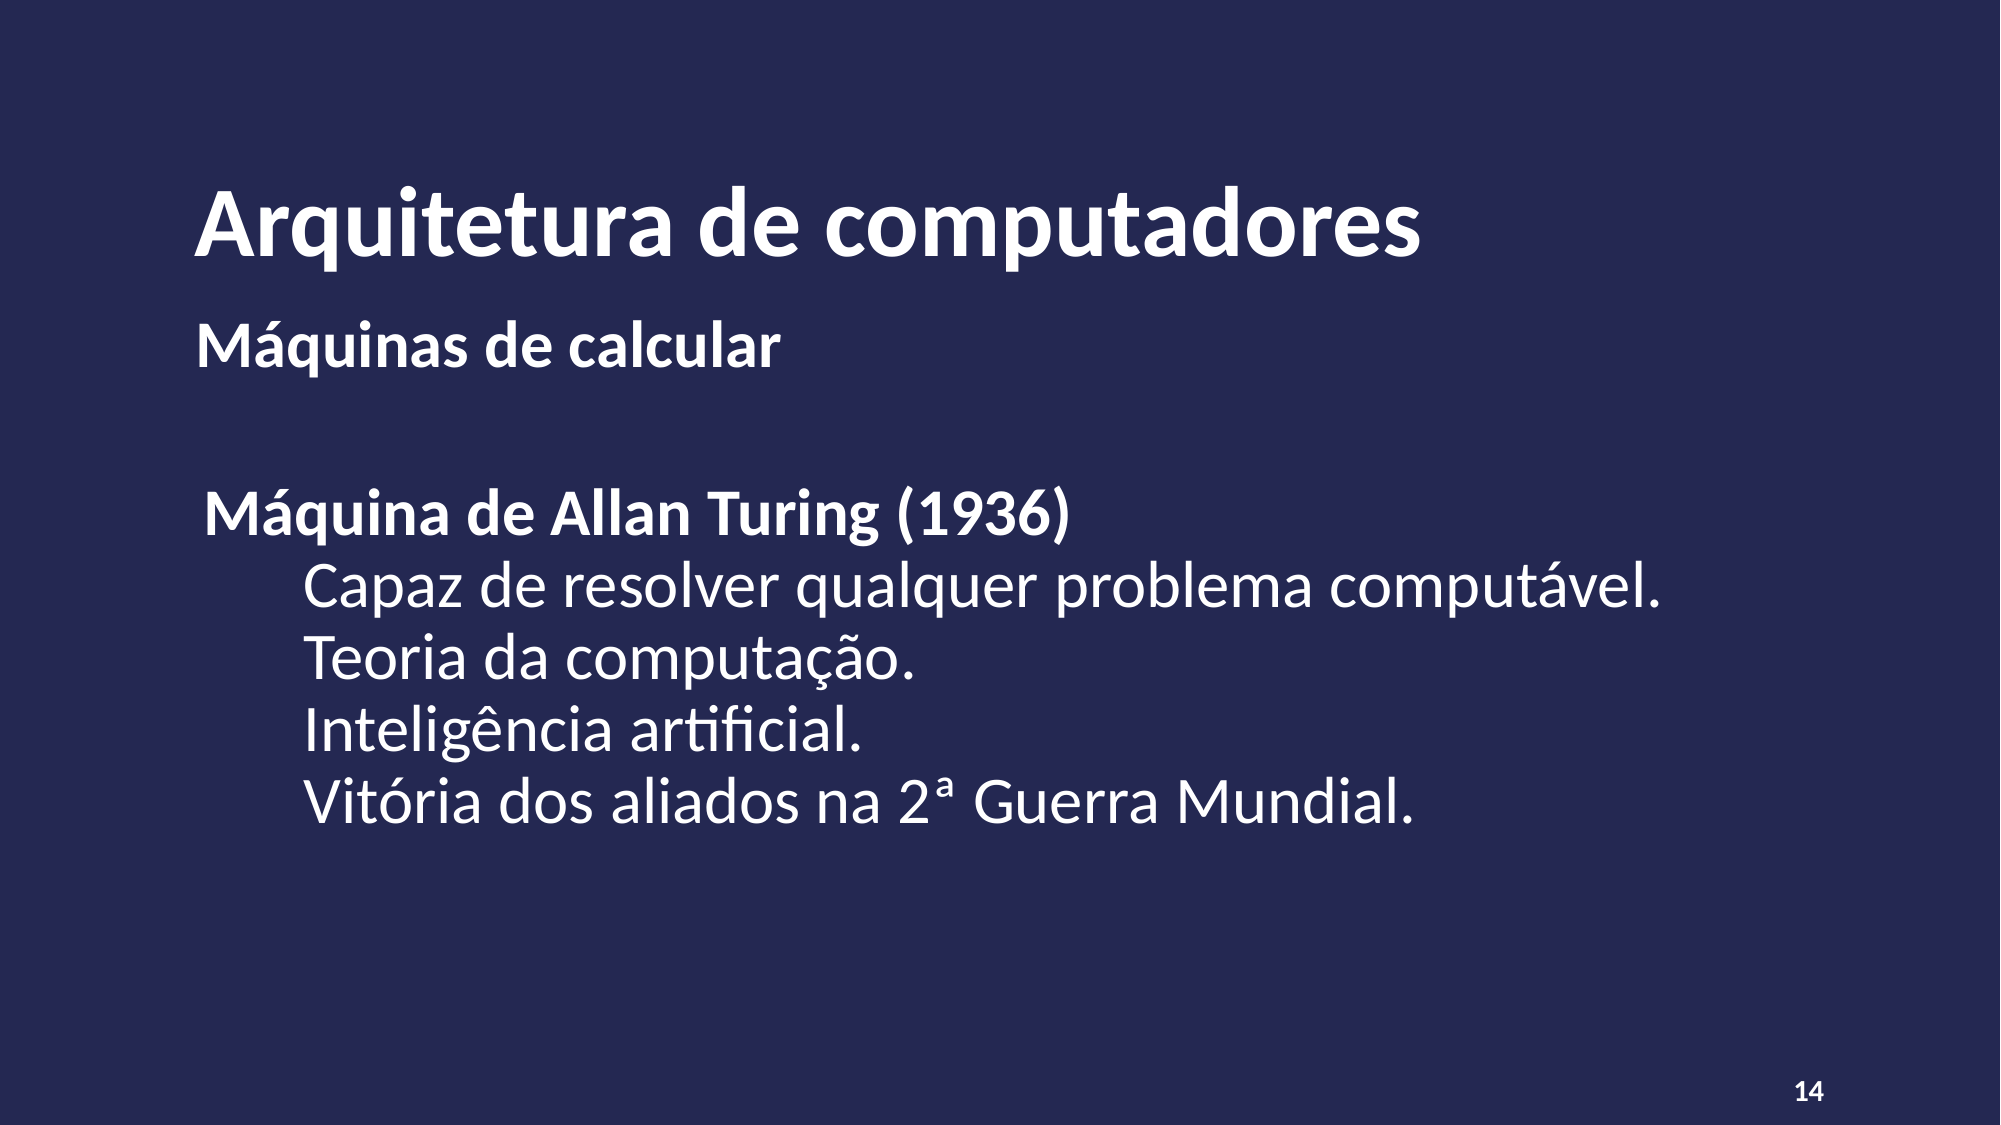

Arquitetura de computadores
 Máquinas de calcular

Máquina de Allan Turing (1936)
Capaz de resolver qualquer problema computável.
Teoria da computação.
Inteligência artificial.
Vitória dos aliados na 2ª Guerra Mundial.

14